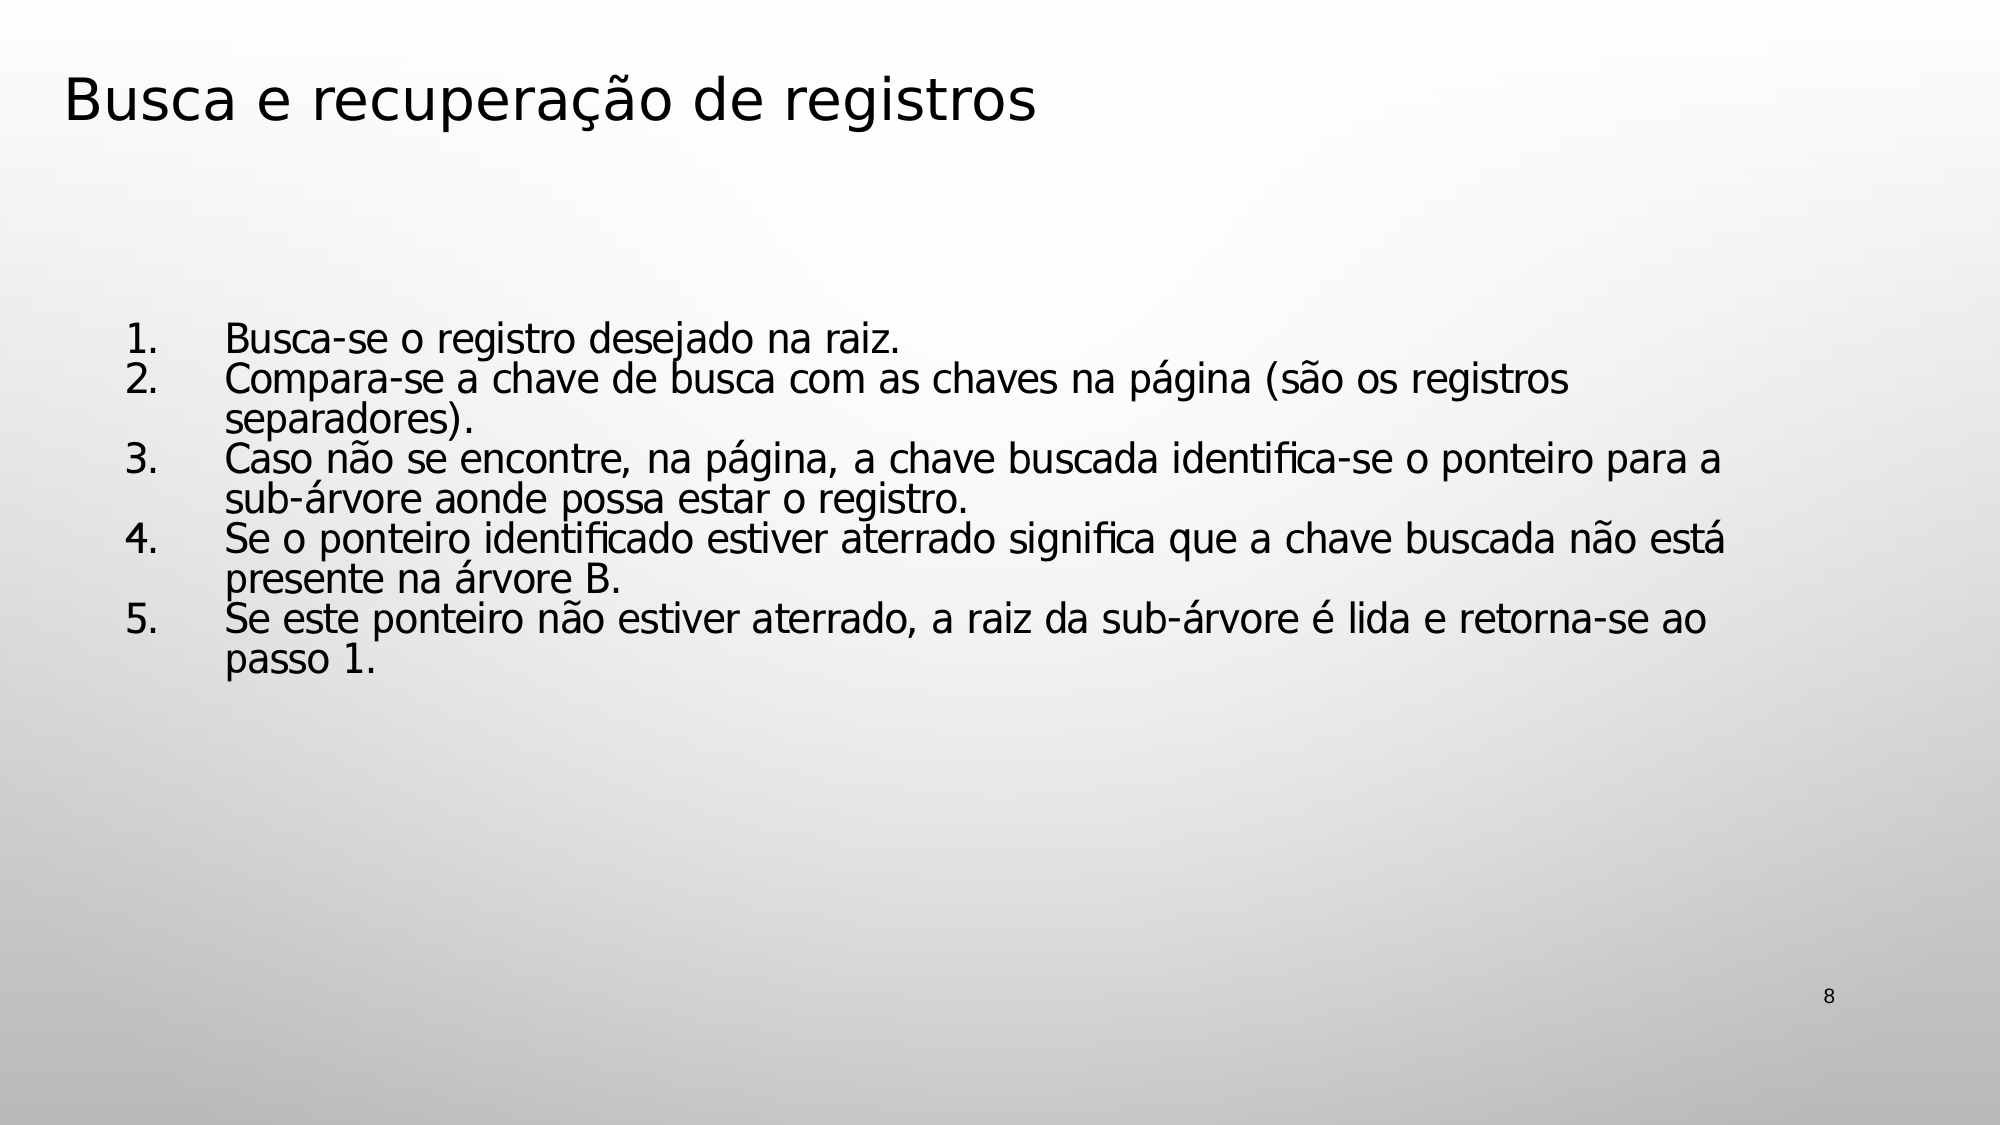

Busca e recuperação de registros
Busca-se o registro desejado na raiz.
Compara-se a chave de busca com as chaves na página (são os registros  separadores).
Caso não se encontre, na página, a chave buscada identifica-se o ponteiro para a sub-árvore aonde possa estar o registro.
Se o ponteiro identificado estiver aterrado significa que a chave buscada não está  presente na árvore B.
Se este ponteiro não estiver aterrado, a raiz da sub-árvore é lida e retorna-se ao passo 1.

8